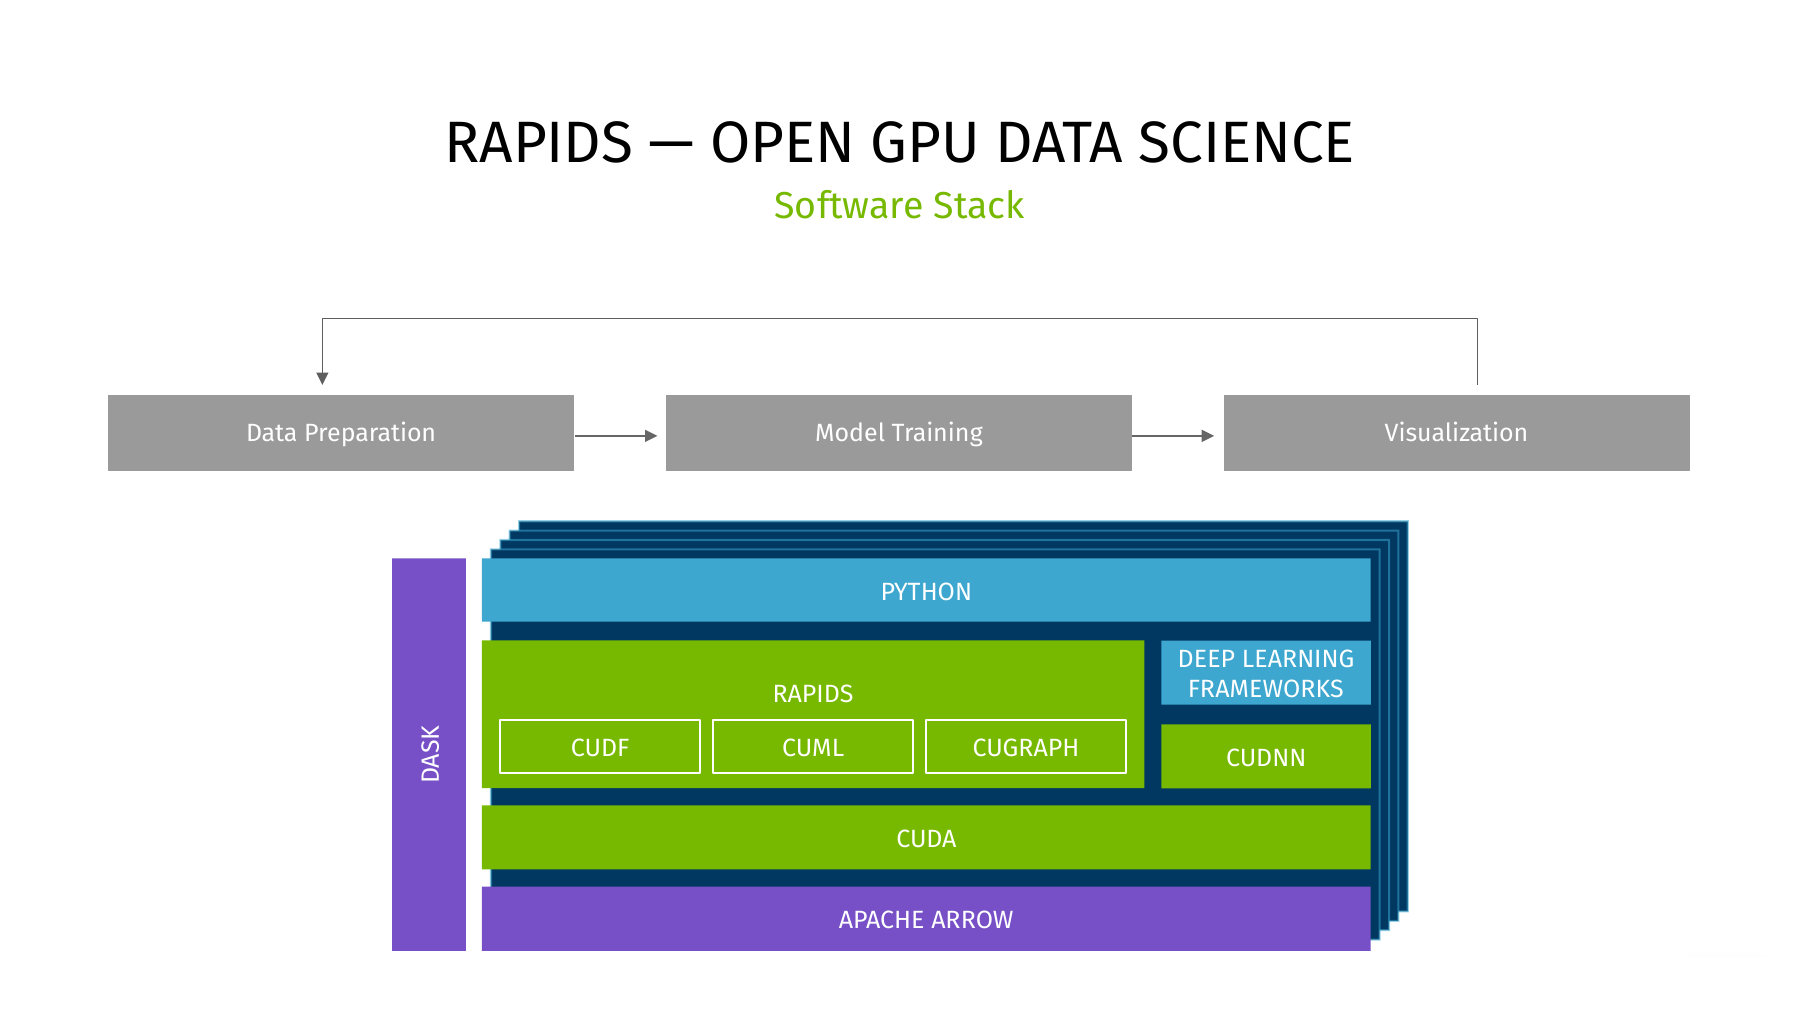

# RAPIDS — Open GPU Data Science
Software Stack
Data Preparation
Model Training
Visualization

DASK
PYTHON

RAPIDS
DEEP LEARNING
FRAMEWORKS

DASK
PYTHON

DASK
PYTHON

CUDF
CUML
CUGRAPH
CUDNN
CUDA
DEEP LEARNING
FRAMEWORKS

RAPIDS
DEEP LEARNING
FRAMEWORKS

RAPIDS
APACHE ARROW
CUML
CUDF
CUGRAPH
CUDNN
CUML
CUDF
CUGRAPH
CUDNN
CUDA
CUDA
ARROW
ARROW